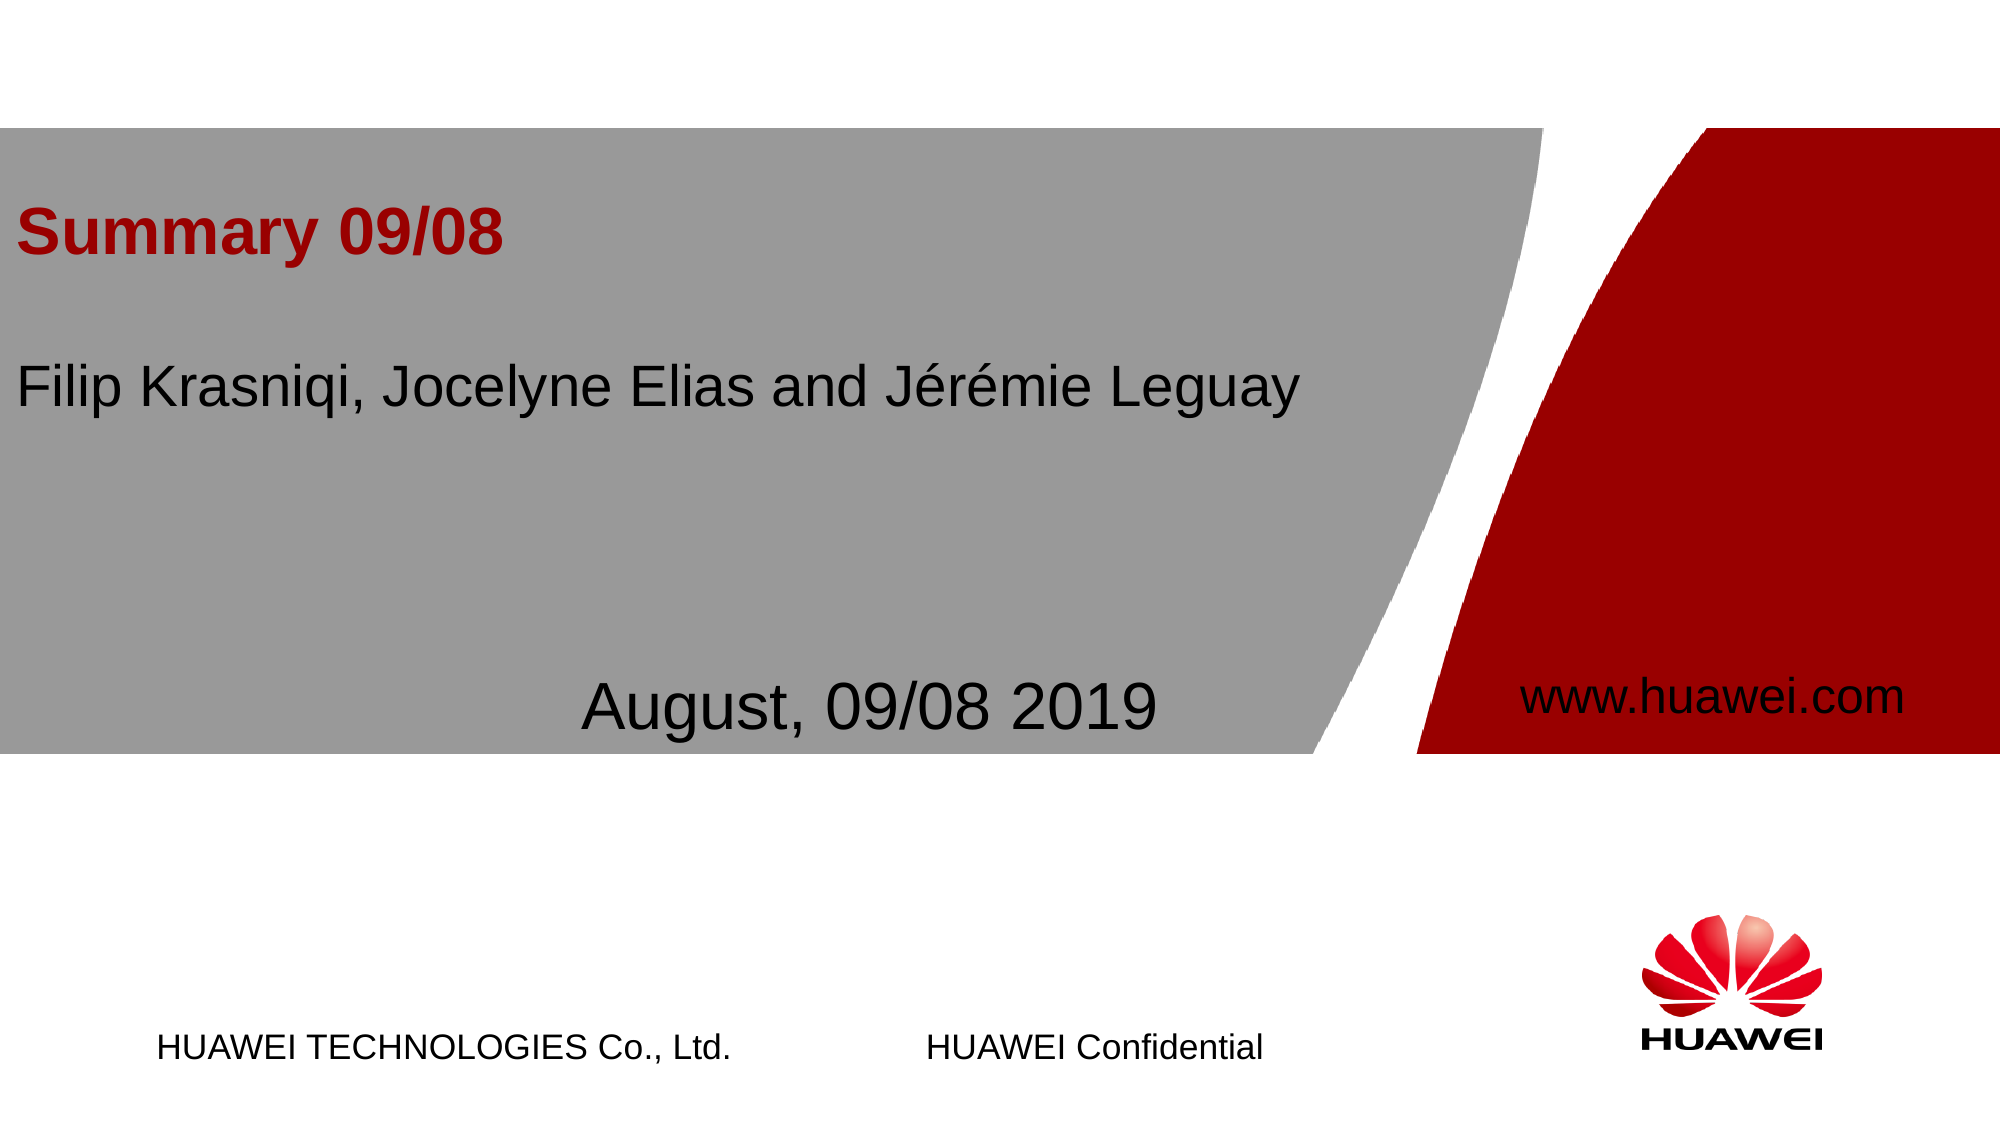

# Summary 09/08 Filip Krasniqi, Jocelyne Elias and Jérémie Leguay
August, 09/08 2019